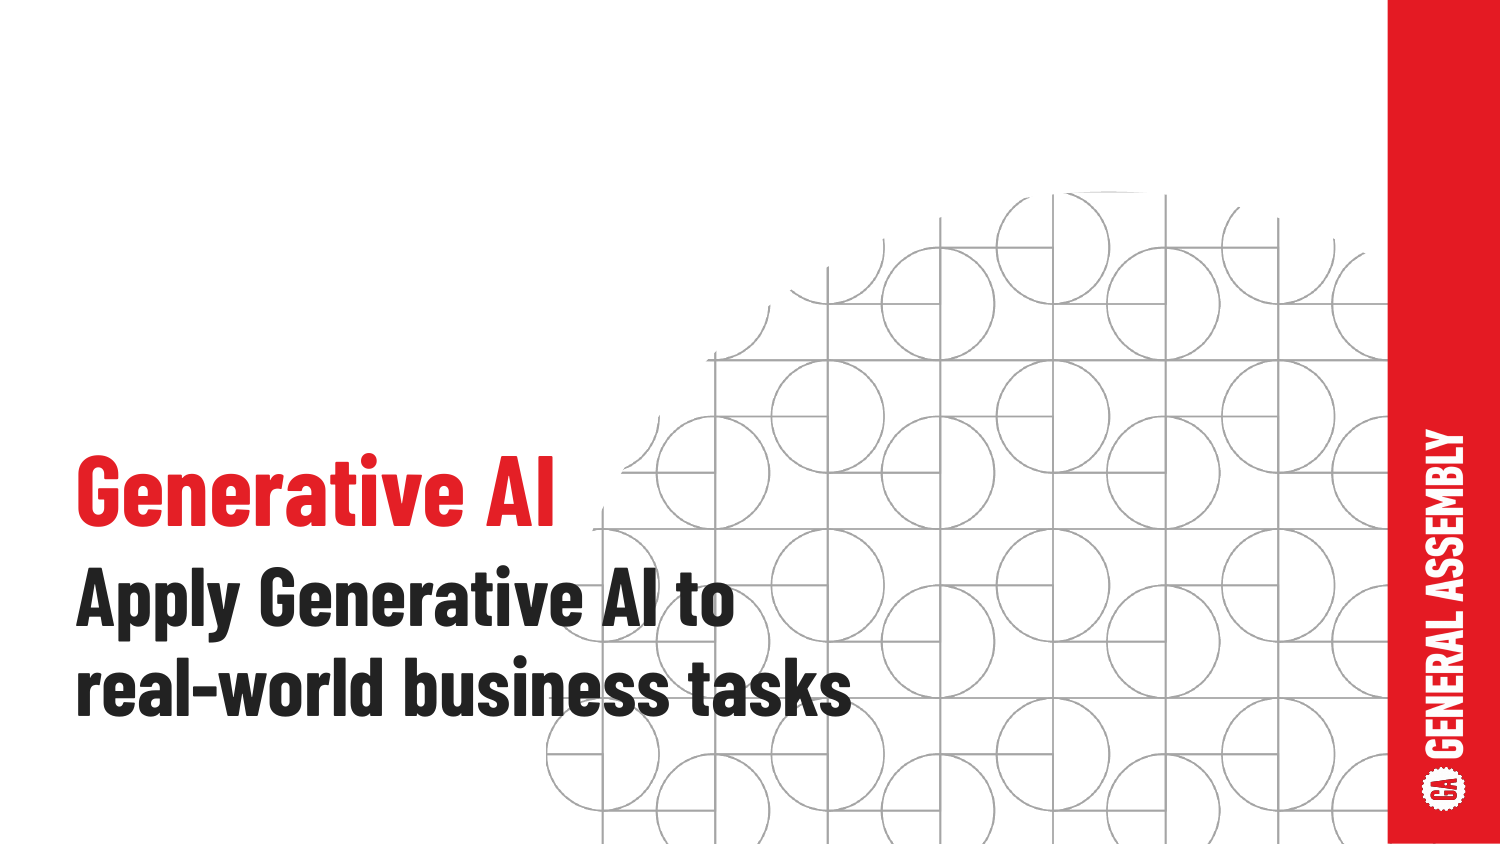

# Apply Generative Al to real-world business tasks